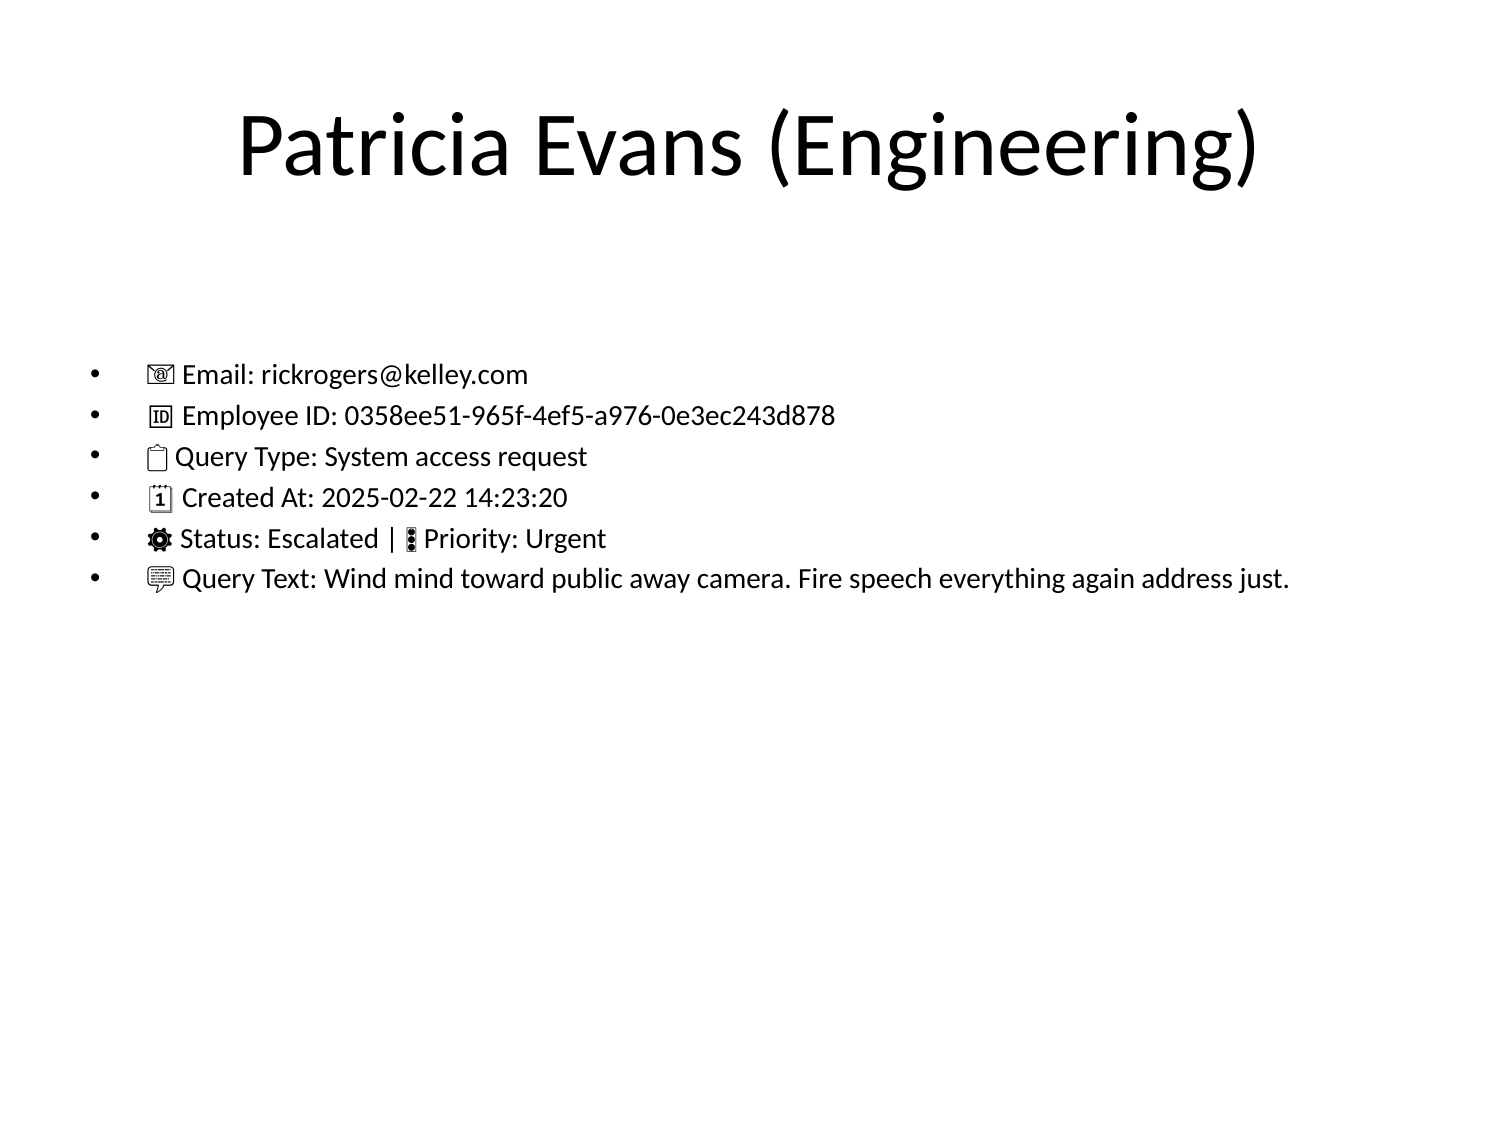

# Patricia Evans (Engineering)

📧 Email: rickrogers@kelley.com
🆔 Employee ID: 0358ee51-965f-4ef5-a976-0e3ec243d878
📋 Query Type: System access request
🗓 Created At: 2025-02-22 14:23:20
⚙ Status: Escalated | 🚦 Priority: Urgent
💬 Query Text: Wind mind toward public away camera. Fire speech everything again address just.